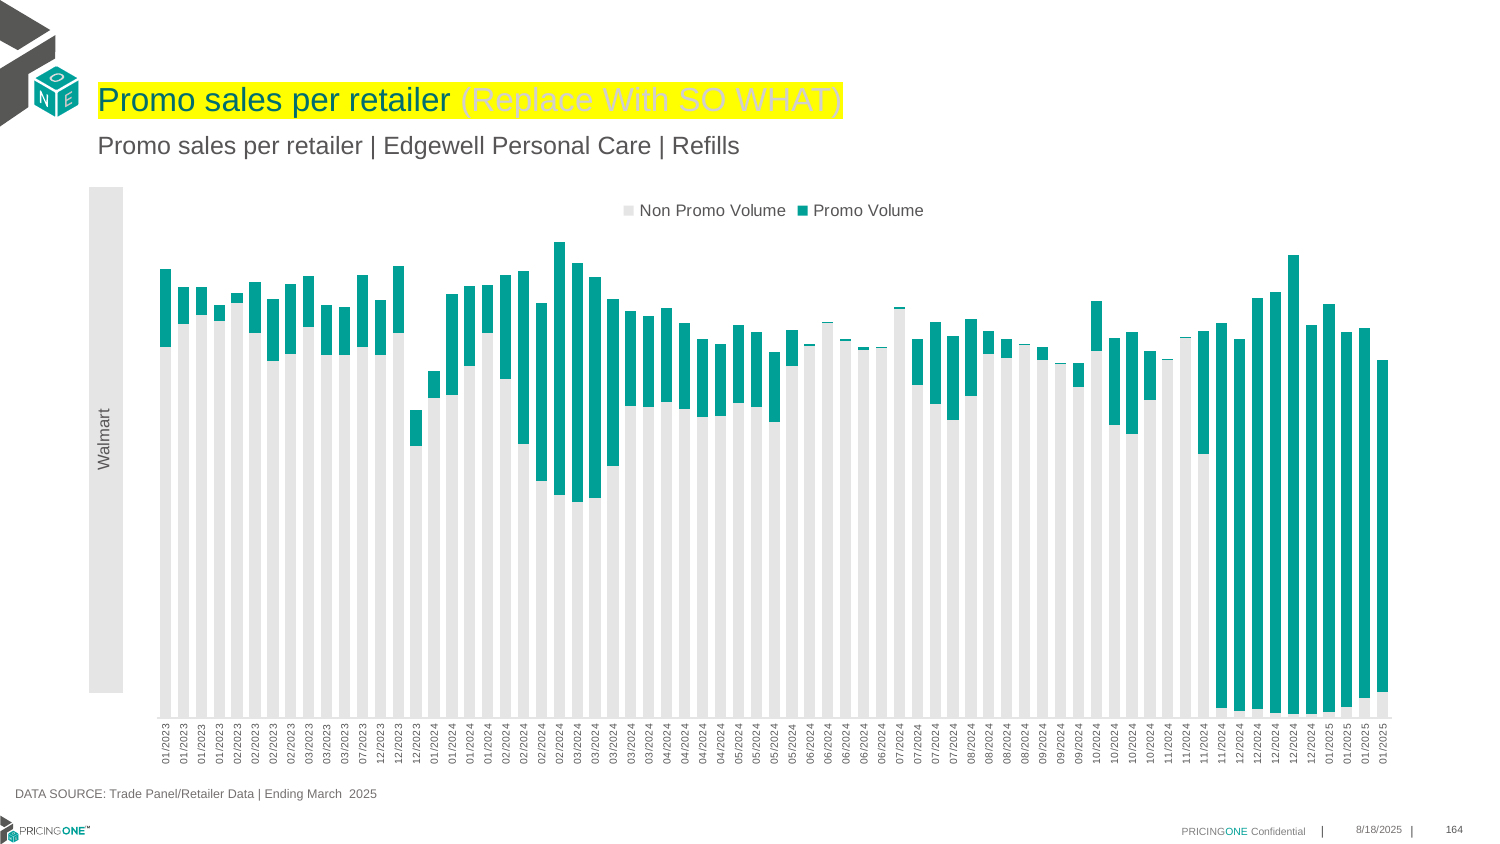

# Promo sales per retailer (Replace With SO WHAT)
Promo sales per retailer | Edgewell Personal Care | Refills

### Chart

| Category | Non Promo Volume | Promo Volume |
|---|---|---|
| 44934 | 71040.0 | 15068.0 |
| 44941 | 75441.0 | 7080.0 |
| 44948 | 77128.0 | 5360.0 |
| 44955 | 75990.0 | 3184.0 |
| 44962 | 79592.0 | 1772.0 |
| 44969 | 73840.0 | 9686.0 |
| 44976 | 68352.0 | 11864.0 |
| 44983 | 69768.0 | 13398.0 |
| 44990 | 74872.0 | 9822.0 |
| 44997 | 69492.0 | 9538.0 |
| 45011 | 69464.0 | 9278.0 |
| 45130 | 71006.0 | 13897.0 |
| 45277 | 69588.0 | 10538.0 |
| 45284 | 73700.0 | 12990.0 |
| 45291 | 52066.0 | 6844.0 |
| 45298 | 61325.0 | 5094.0 |
| 45305 | 61836.0 | 19490.0 |
| 45312 | 67454.0 | 15392.0 |
| 45319 | 73676.0 | 9230.0 |
| 45326 | 65022.0 | 19870.0 |
| 45333 | 52405.0 | 33249.0 |
| 45340 | 45461.0 | 34096.0 |
| 45347 | 42749.0 | 48432.0 |
| 45354 | 41355.0 | 45761.0 |
| 45361 | 42039.0 | 42439.0 |
| 45368 | 48360.0 | 31863.0 |
| 45375 | 59745.0 | 18267.0 |
| 45382 | 59538.0 | 17488.0 |
| 45389 | 60468.0 | 18096.0 |
| 45396 | 59251.0 | 16468.0 |
| 45403 | 57589.0 | 14994.0 |
| 45410 | 57841.0 | 13724.0 |
| 45417 | 60307.0 | 15042.0 |
| 45424 | 59512.0 | 14436.0 |
| 45431 | 56718.0 | 13341.0 |
| 45438 | 67465.0 | 6848.0 |
| 45445 | 71356.0 | 242.0 |
| 45452 | 75809.0 | 138.0 |
| 45459 | 72235.0 | 292.0 |
| 45466 | 70456.0 | 628.0 |
| 45473 | 70886.0 | 188.0 |
| 45480 | 78431.0 | 318.0 |
| 45487 | 63776.0 | 8783.0 |
| 45494 | 60217.0 | 15730.0 |
| 45501 | 57018.0 | 16229.0 |
| 45508 | 61616.0 | 14848.0 |
| 45515 | 69698.0 | 4515.0 |
| 45522 | 68886.0 | 3685.0 |
| 45529 | 71557.0 | 114.0 |
| 45536 | 68633.0 | 2486.0 |
| 45550 | 67723.0 | 264.0 |
| 45564 | 63458.0 | 4492.0 |
| 45571 | 70289.0 | 9565.0 |
| 45578 | 56060.0 | 16675.0 |
| 45585 | 54396.0 | 19489.0 |
| 45592 | 61018.0 | 9241.0 |
| 45599 | 68521.0 | 177.0 |
| 45606 | 72873.0 | 192.0 |
| 45613 | 50650.0 | 23587.0 |
| 45620 | 1952.0 | 73824.0 |
| 45627 | 1316.0 | 71232.0 |
| 45634 | 1709.0 | 78714.0 |
| 45641 | 1010.0 | 80685.0 |
| 45648 | 653.0 | 88038.0 |
| 45655 | 722.0 | 74659.0 |
| 45662 | 1119.0 | 78201.0 |
| 45669 | 2109.0 | 71779.0 |
| 45676 | 3706.0 | 70991.0 |
| 45683 | 5032.0 | 63540.0 |
| Walmart |
| --- |
DATA SOURCE: Trade Panel/Retailer Data | Ending March  2025

8/18/2025
164